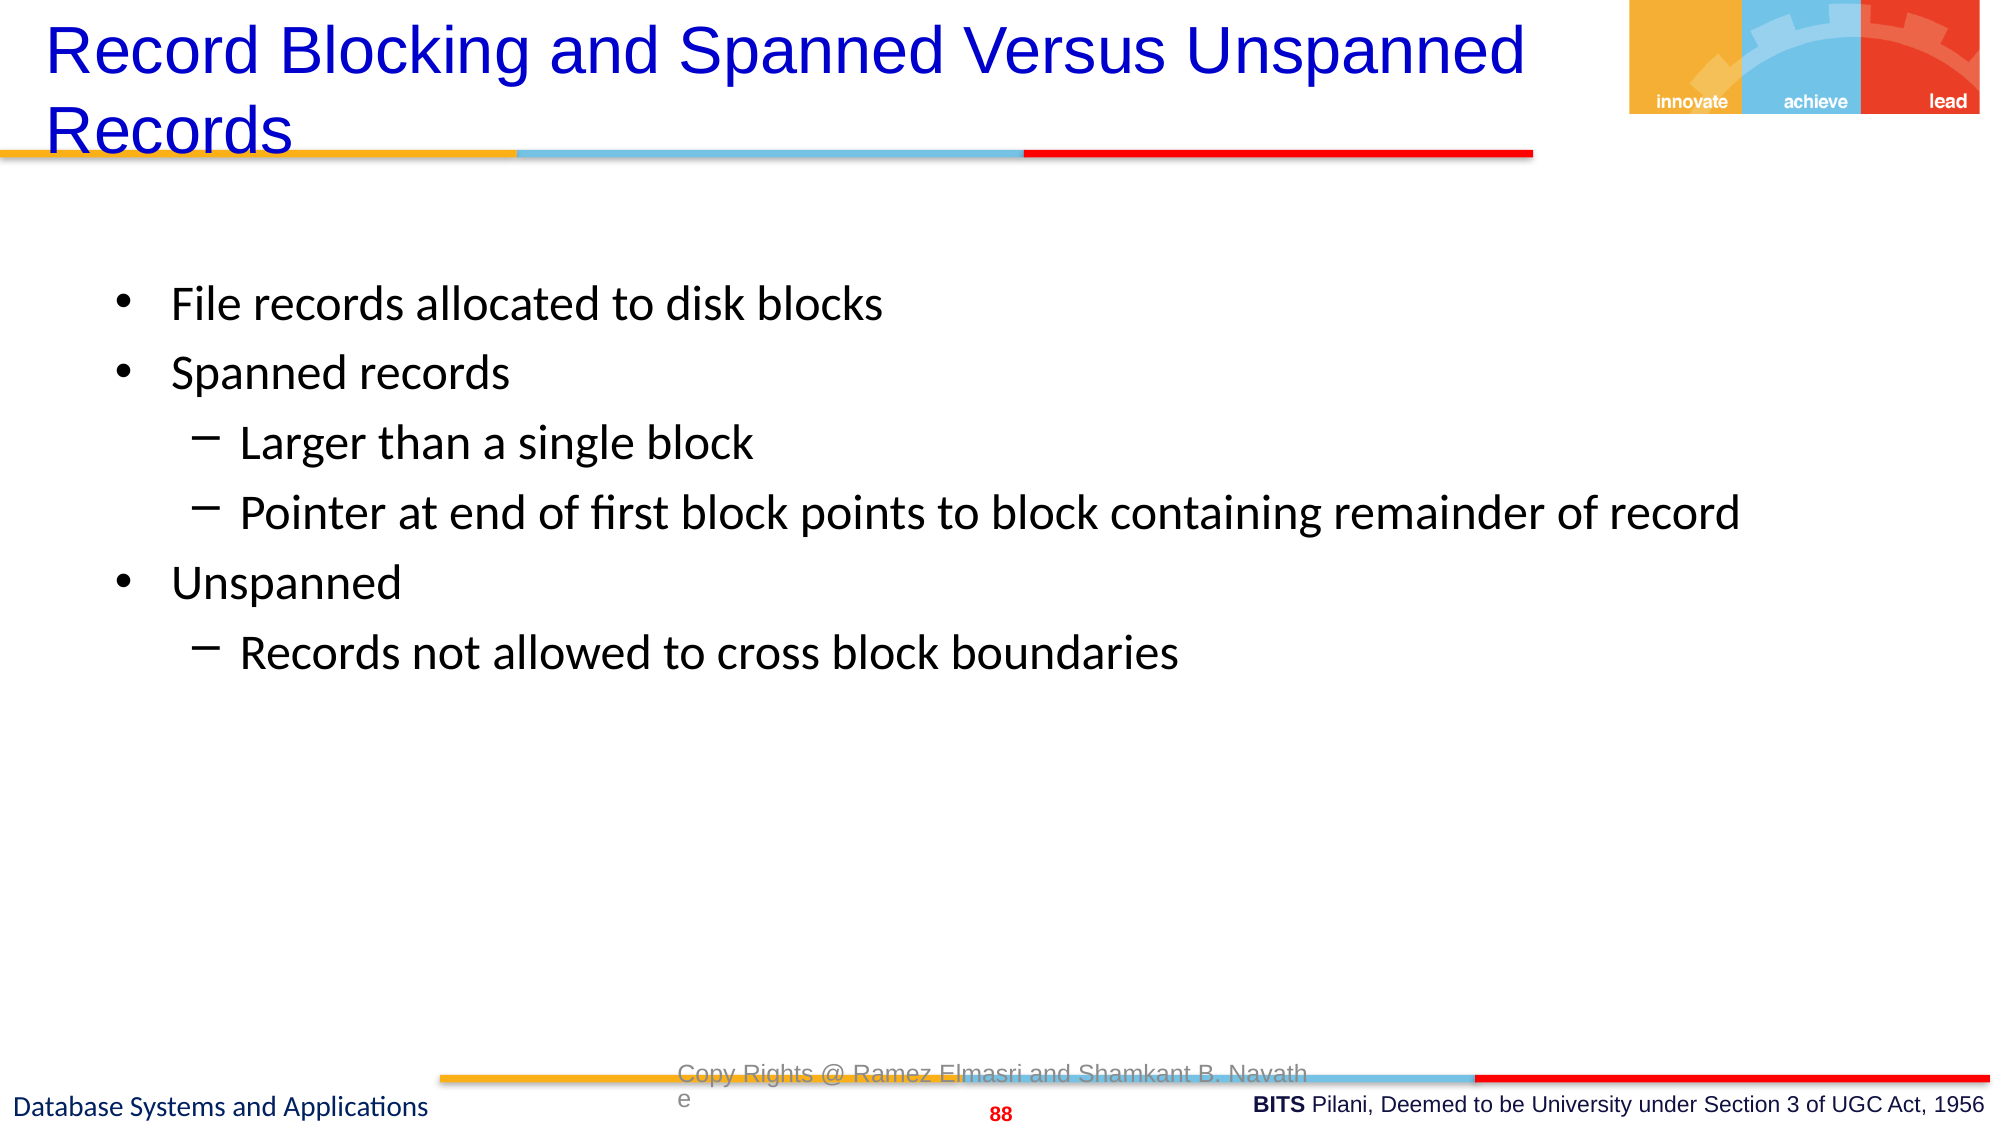

# Record Blocking and Spanned Versus Unspanned Records
File records allocated to disk blocks
Spanned records
Larger than a single block
Pointer at end of first block points to block containing remainder of record
Unspanned
Records not allowed to cross block boundaries
Copy Rights @ Ramez Elmasri and Shamkant B. Navathe